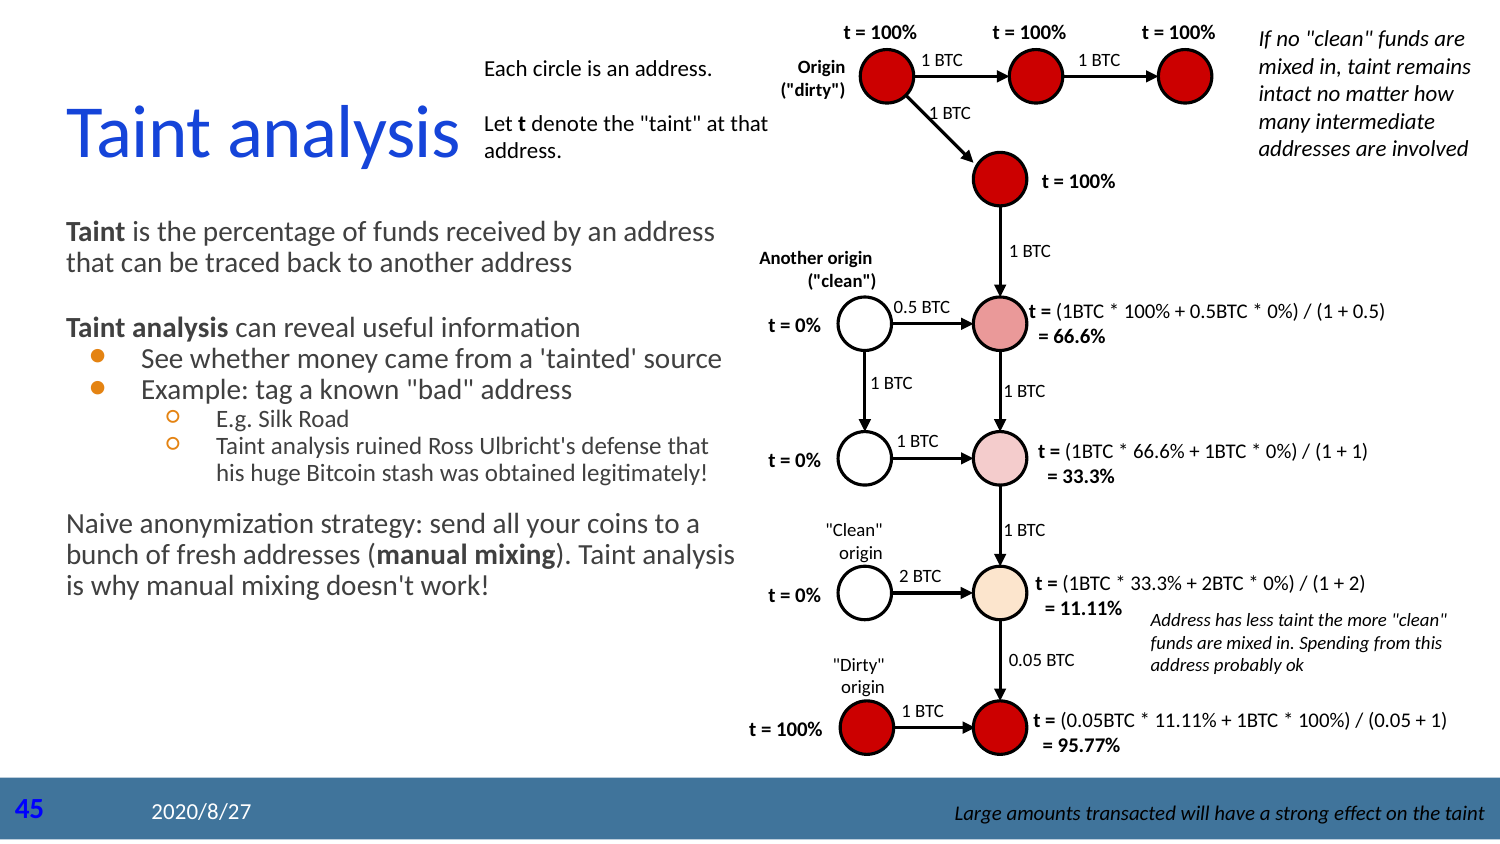

t = 100%
t = 100%
t = 100%
If no "clean" funds are mixed in, taint remains intact no matter how many intermediate addresses are involved
1 BTC
1 BTC
Each circle is an address.

Let t denote the "taint" at that address.

Origin
("dirty")

# Taint analysis
1 BTC

t = 100%
Taint is the percentage of funds received by an address that can be traced back to another address
Taint analysis can reveal useful information
See whether money came from a 'tainted' source
Example: tag a known "bad" address
E.g. Silk Road
Taint analysis ruined Ross Ulbricht's defense that his huge Bitcoin stash was obtained legitimately!
Naive anonymization strategy: send all your coins to a bunch of fresh addresses (manual mixing). Taint analysis is why manual mixing doesn't work!
1 BTC
Another origin
("clean")
0.5 BTC
t = (1BTC * 100% + 0.5BTC * 0%) / (1 + 0.5)
  = 66.6%
t = 0%

1 BTC
1 BTC
1 BTC
t = (1BTC * 66.6% + 1BTC * 0%) / (1 + 1)
  = 33.3%
t = 0%

1 BTC
"Clean"
origin
2 BTC
t = (1BTC * 33.3% + 2BTC * 0%) / (1 + 2)
  = 11.11%
t = 0%

Address has less taint the more "clean" funds are mixed in. Spending from this address probably ok
0.05 BTC
"Dirty"
origin
1 BTC
t = (0.05BTC * 11.11% + 1BTC * 100%) / (0.05 + 1)
  = 95.77%
t = 100%

Large amounts transacted will have a strong effect on the taint
2020/8/27